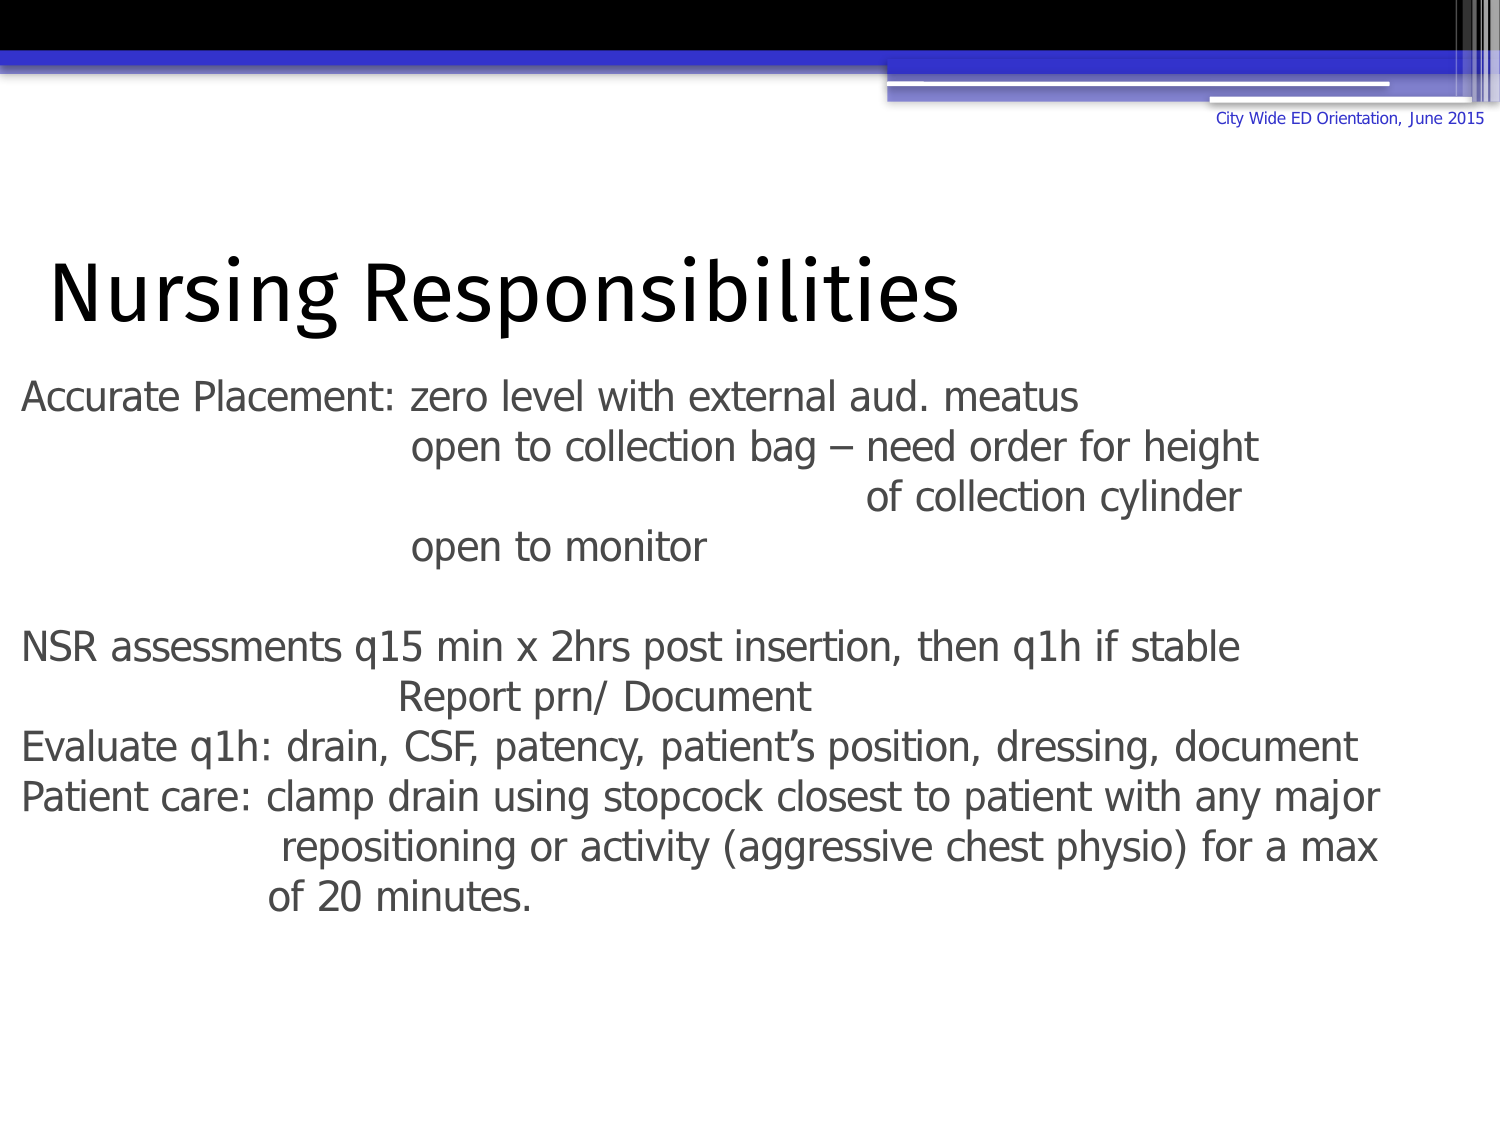

City Wide ED Orientation, June 2015
# Nursing Responsibilities
Accurate Placement: zero level with external aud. meatus
                              open to collection bag – need order for height
                                                                 of collection cylinder
                              open to monitor

NSR assessments q15 min x 2hrs post insertion, then q1h if stable
                             Report prn/ Document
Evaluate q1h: drain, CSF, patency, patient’s position, dressing, document
Patient care: clamp drain using stopcock closest to patient with any major
                    repositioning or activity (aggressive chest physio) for a max
                   of 20 minutes.